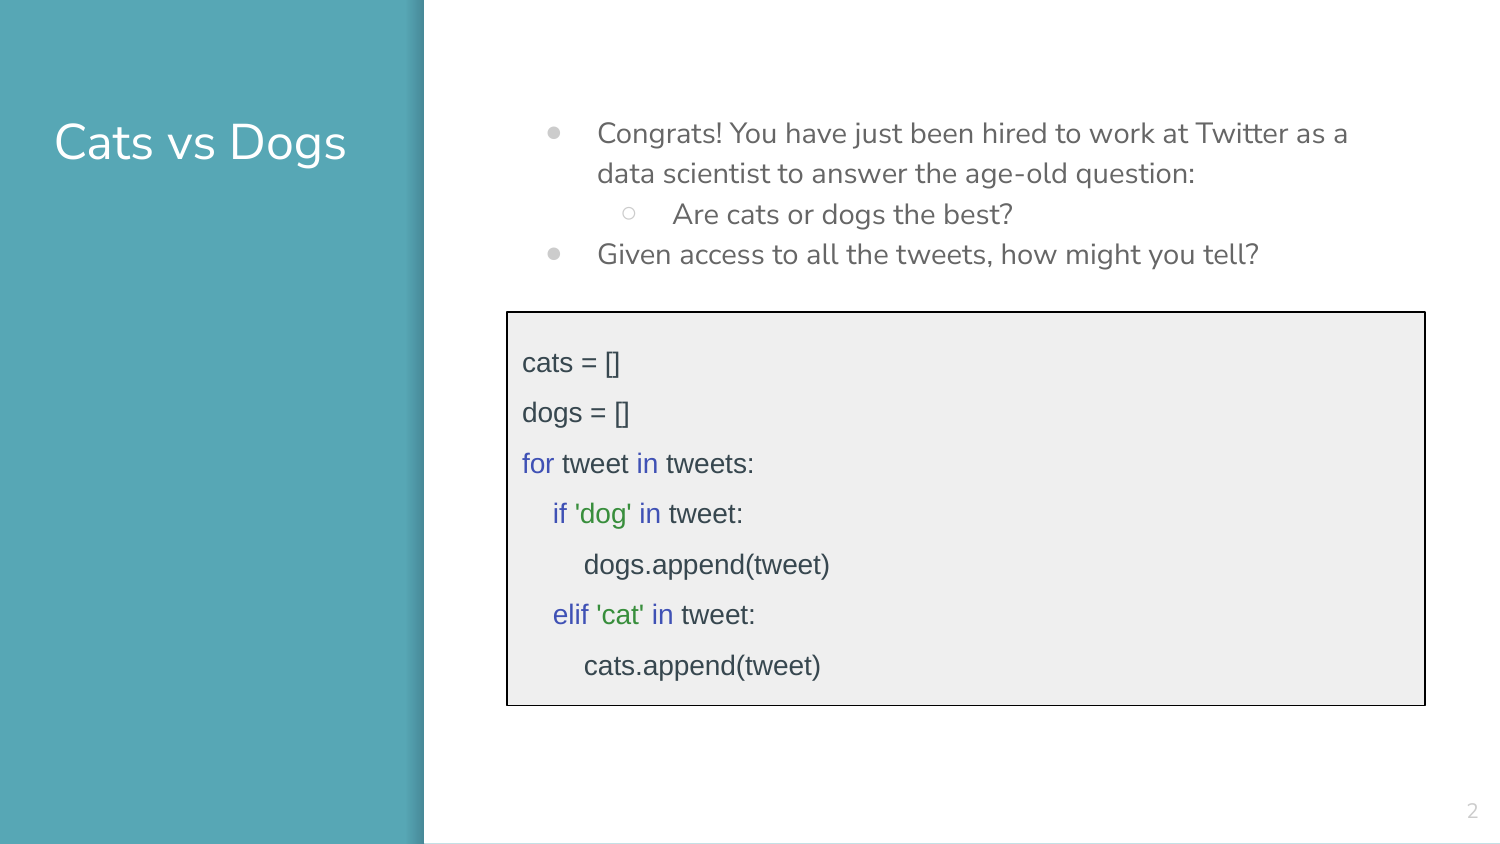

# Cats vs Dogs
Congrats! You have just been hired to work at Twitter as a data scientist to answer the age-old question:
Are cats or dogs the best?
Given access to all the tweets, how might you tell?
cats = []
dogs = []
for tweet in tweets:
    if 'dog' in tweet:
        dogs.append(tweet)
    elif 'cat' in tweet:
        cats.append(tweet)

2